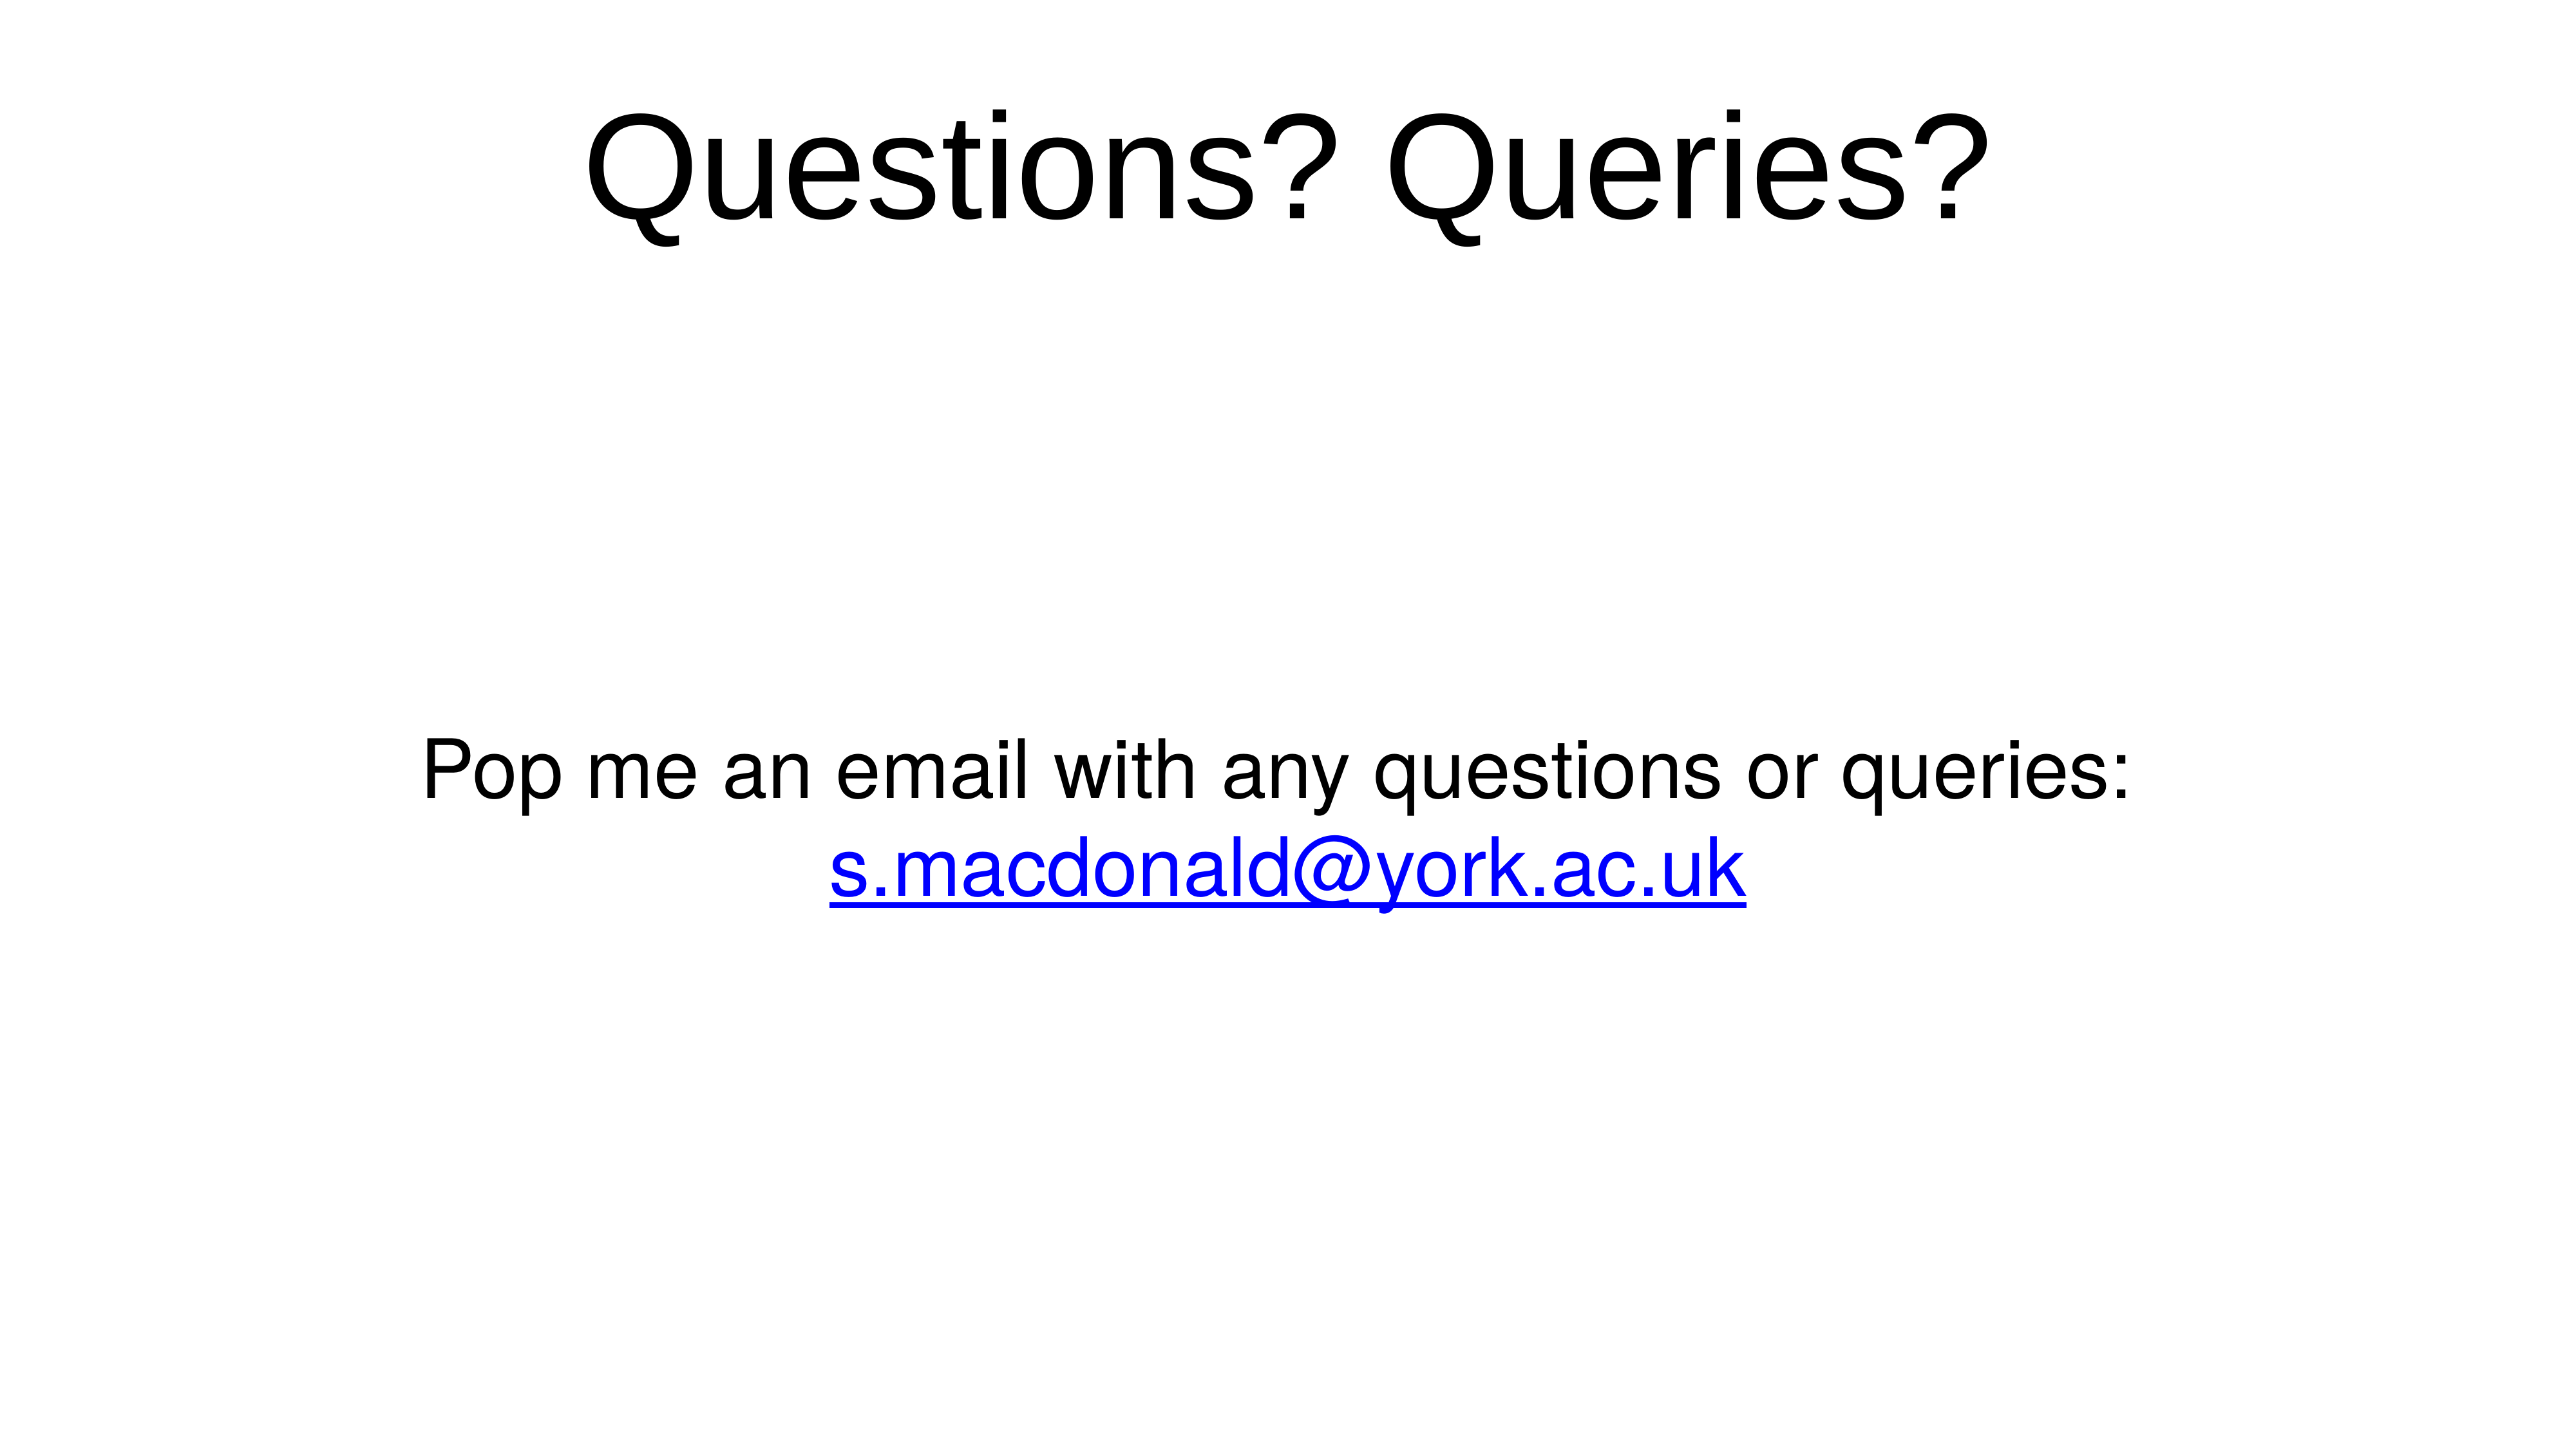

# Questions? Queries?
Pop me an email with any questions or queries: s.macdonald@york.ac.uk